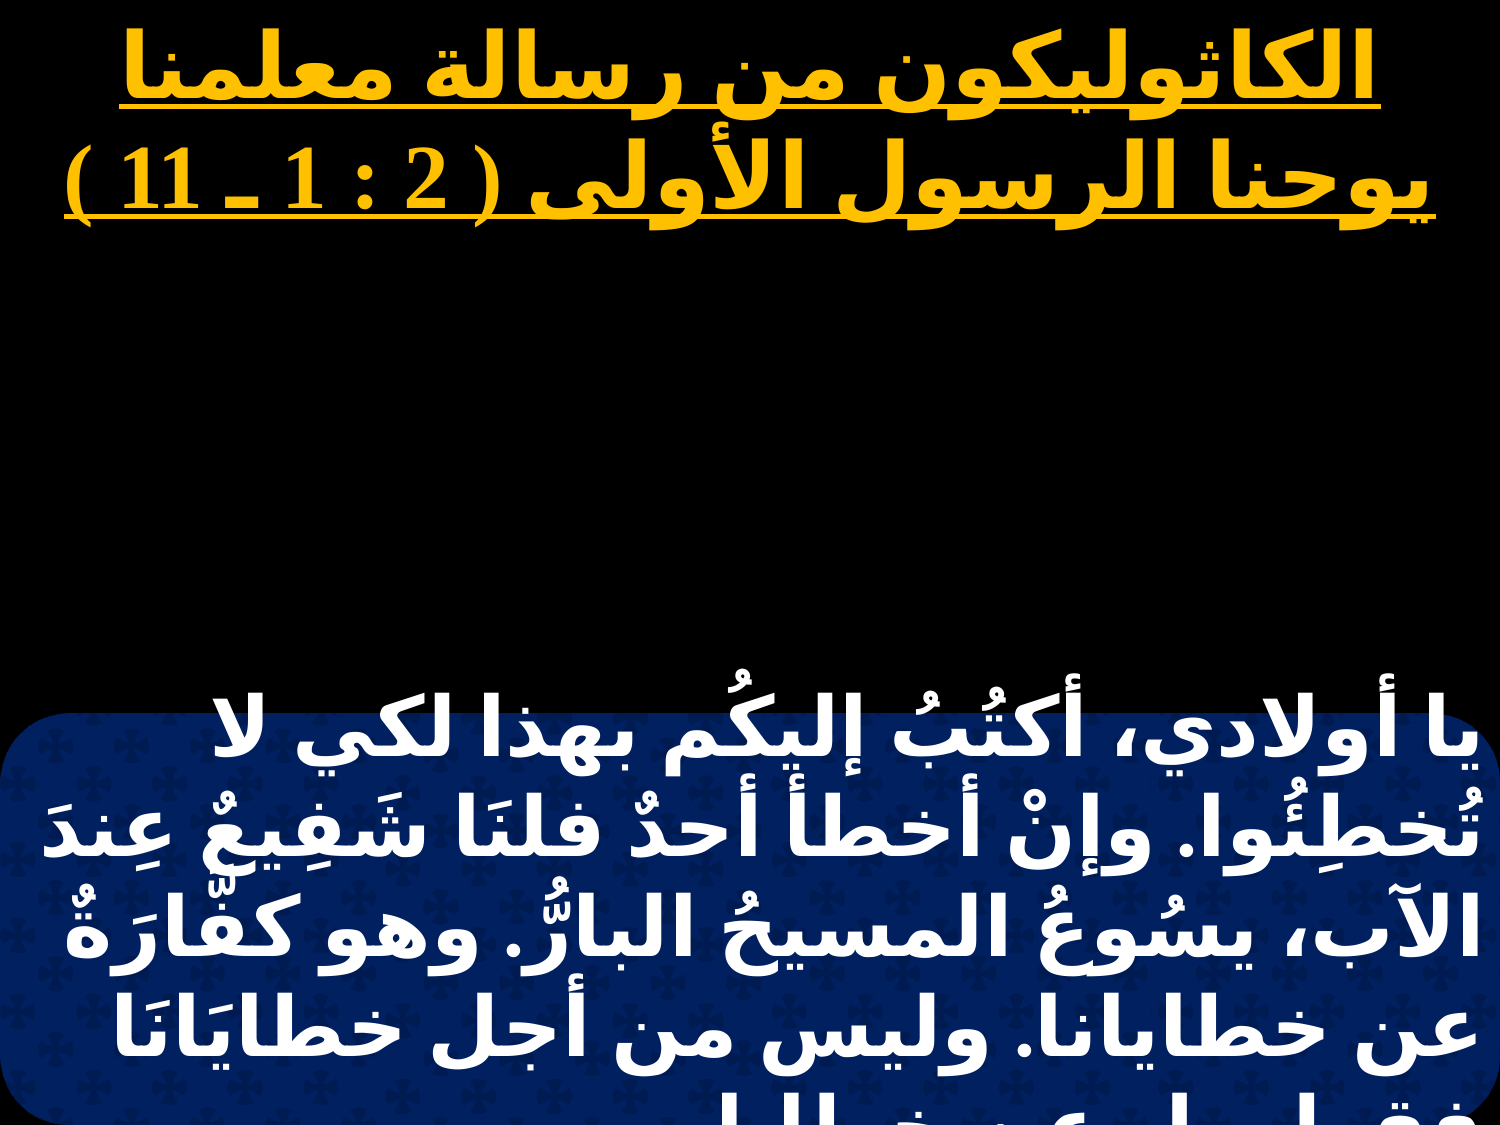

الكاثوليكون من رسالة معلمنا يوحنا الرسول الأولى ( 2 : 1 ـ 11 )
يا أولادي، أكتُبُ إليكُم بهذا لكي لا تُخطِئُوا. وإنْ أخطأ أحدٌ فلنَا شَفِيعٌ عِندَ الآب، يسُوعُ المسيحُ البارُّ. وهو كفَّارَةٌ عن خطايانا. وليس من أجل خطايَانَا فقط، بل عن خطايا